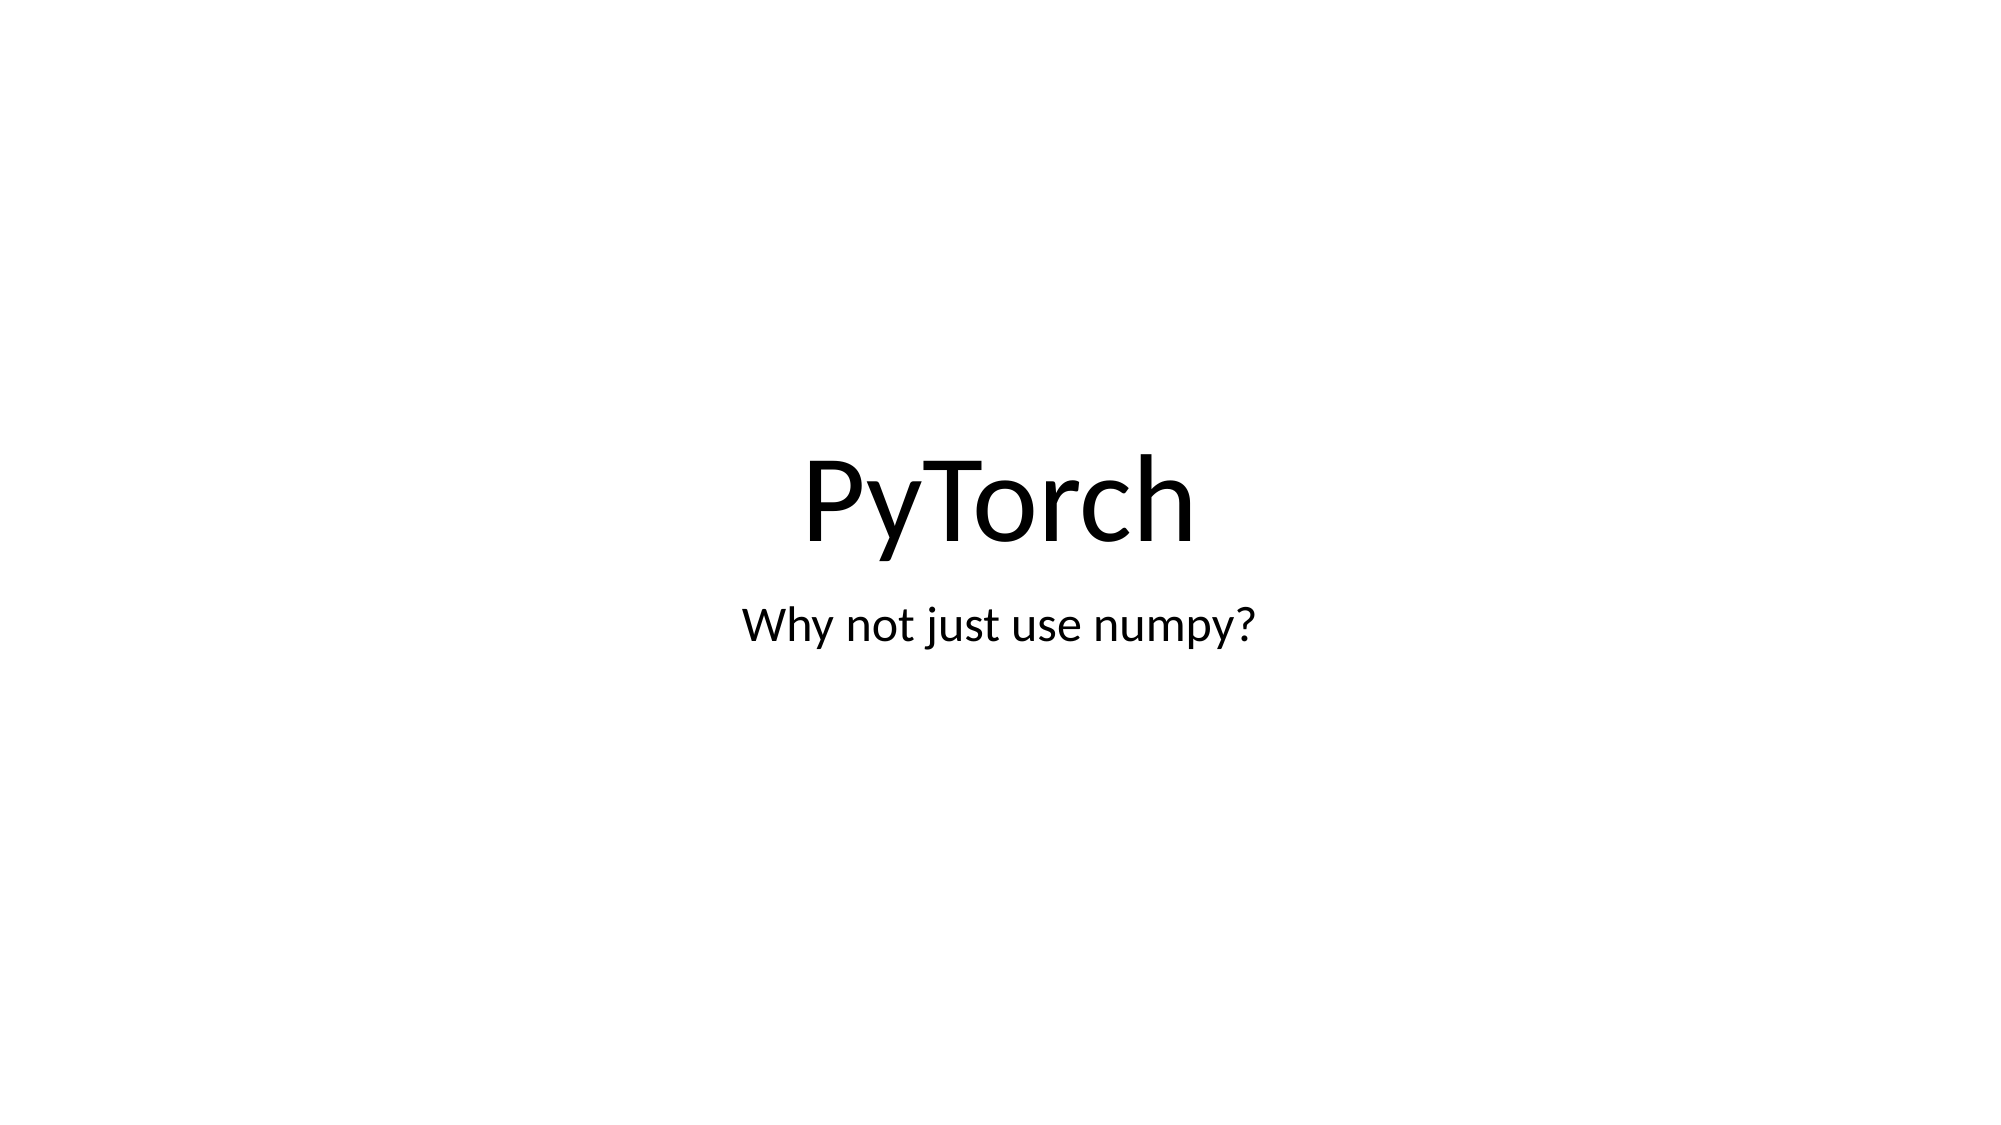

# PyTorch
Why not just use numpy?